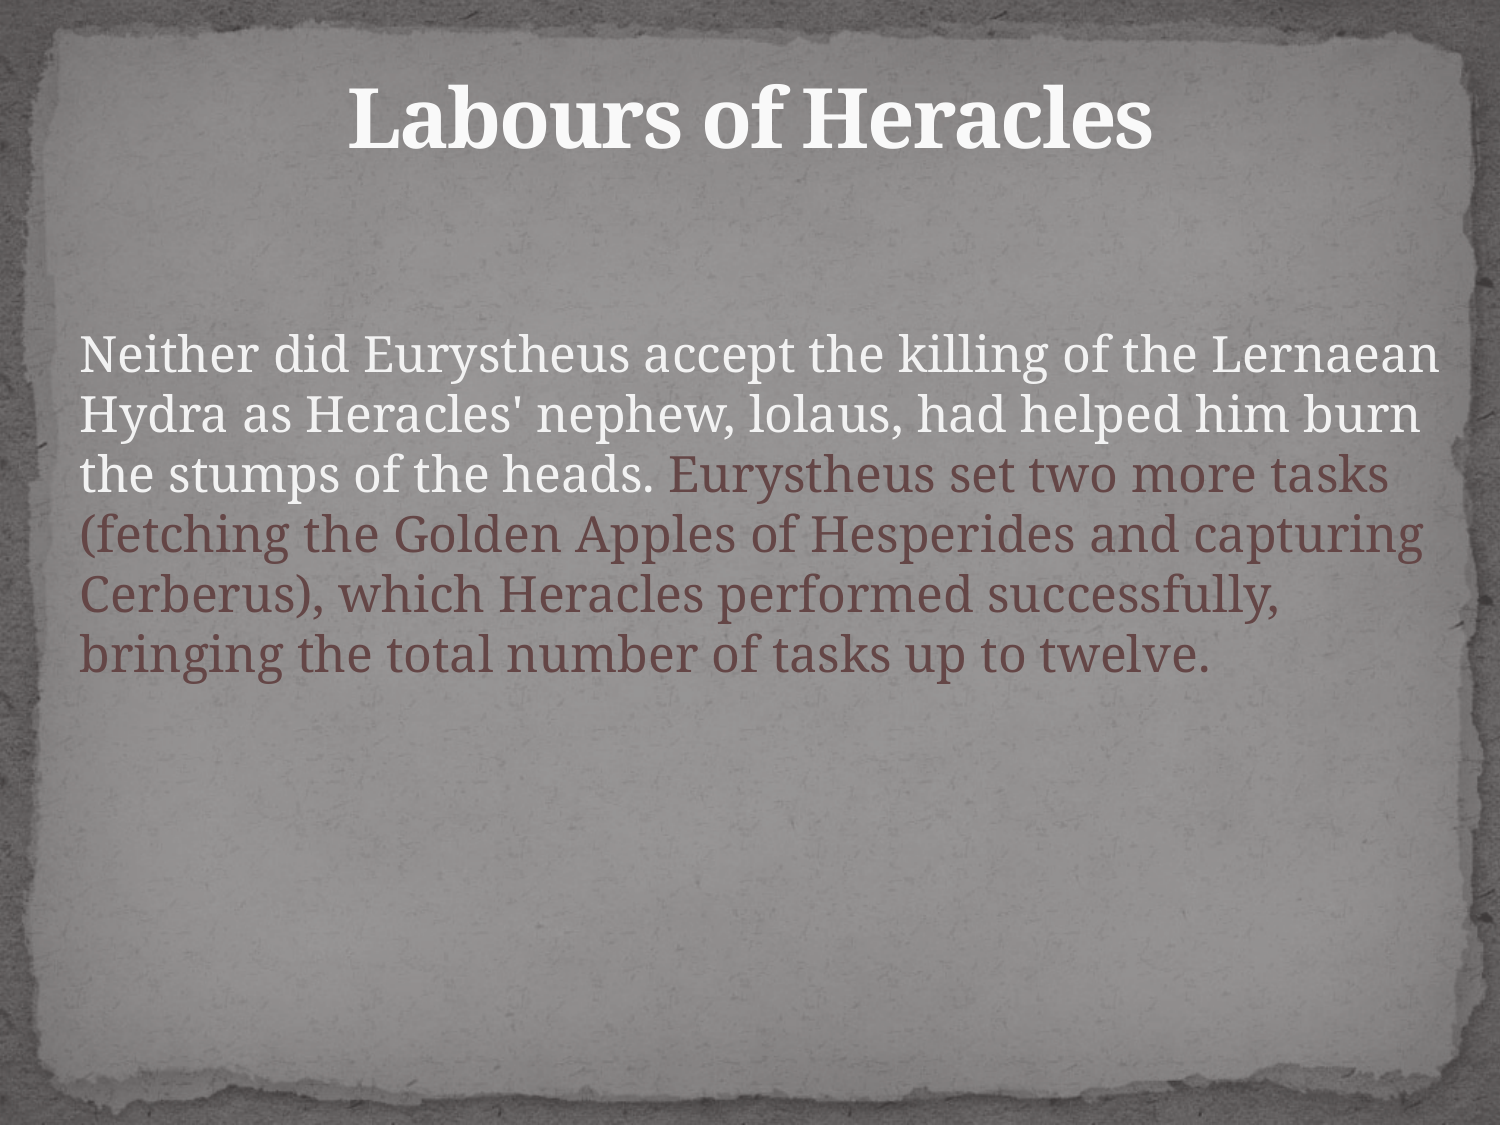

# Labours of Heracles

Neither did Eurystheus accept the killing of the Lernaean Hydra as Heracles' nephew, lolaus, had helped him burn the stumps of the heads. Eurystheus set two more tasks (fetching the Golden Apples of Hesperides and capturing Cerberus), which Heracles performed successfully, bringing the total number of tasks up to twelve.